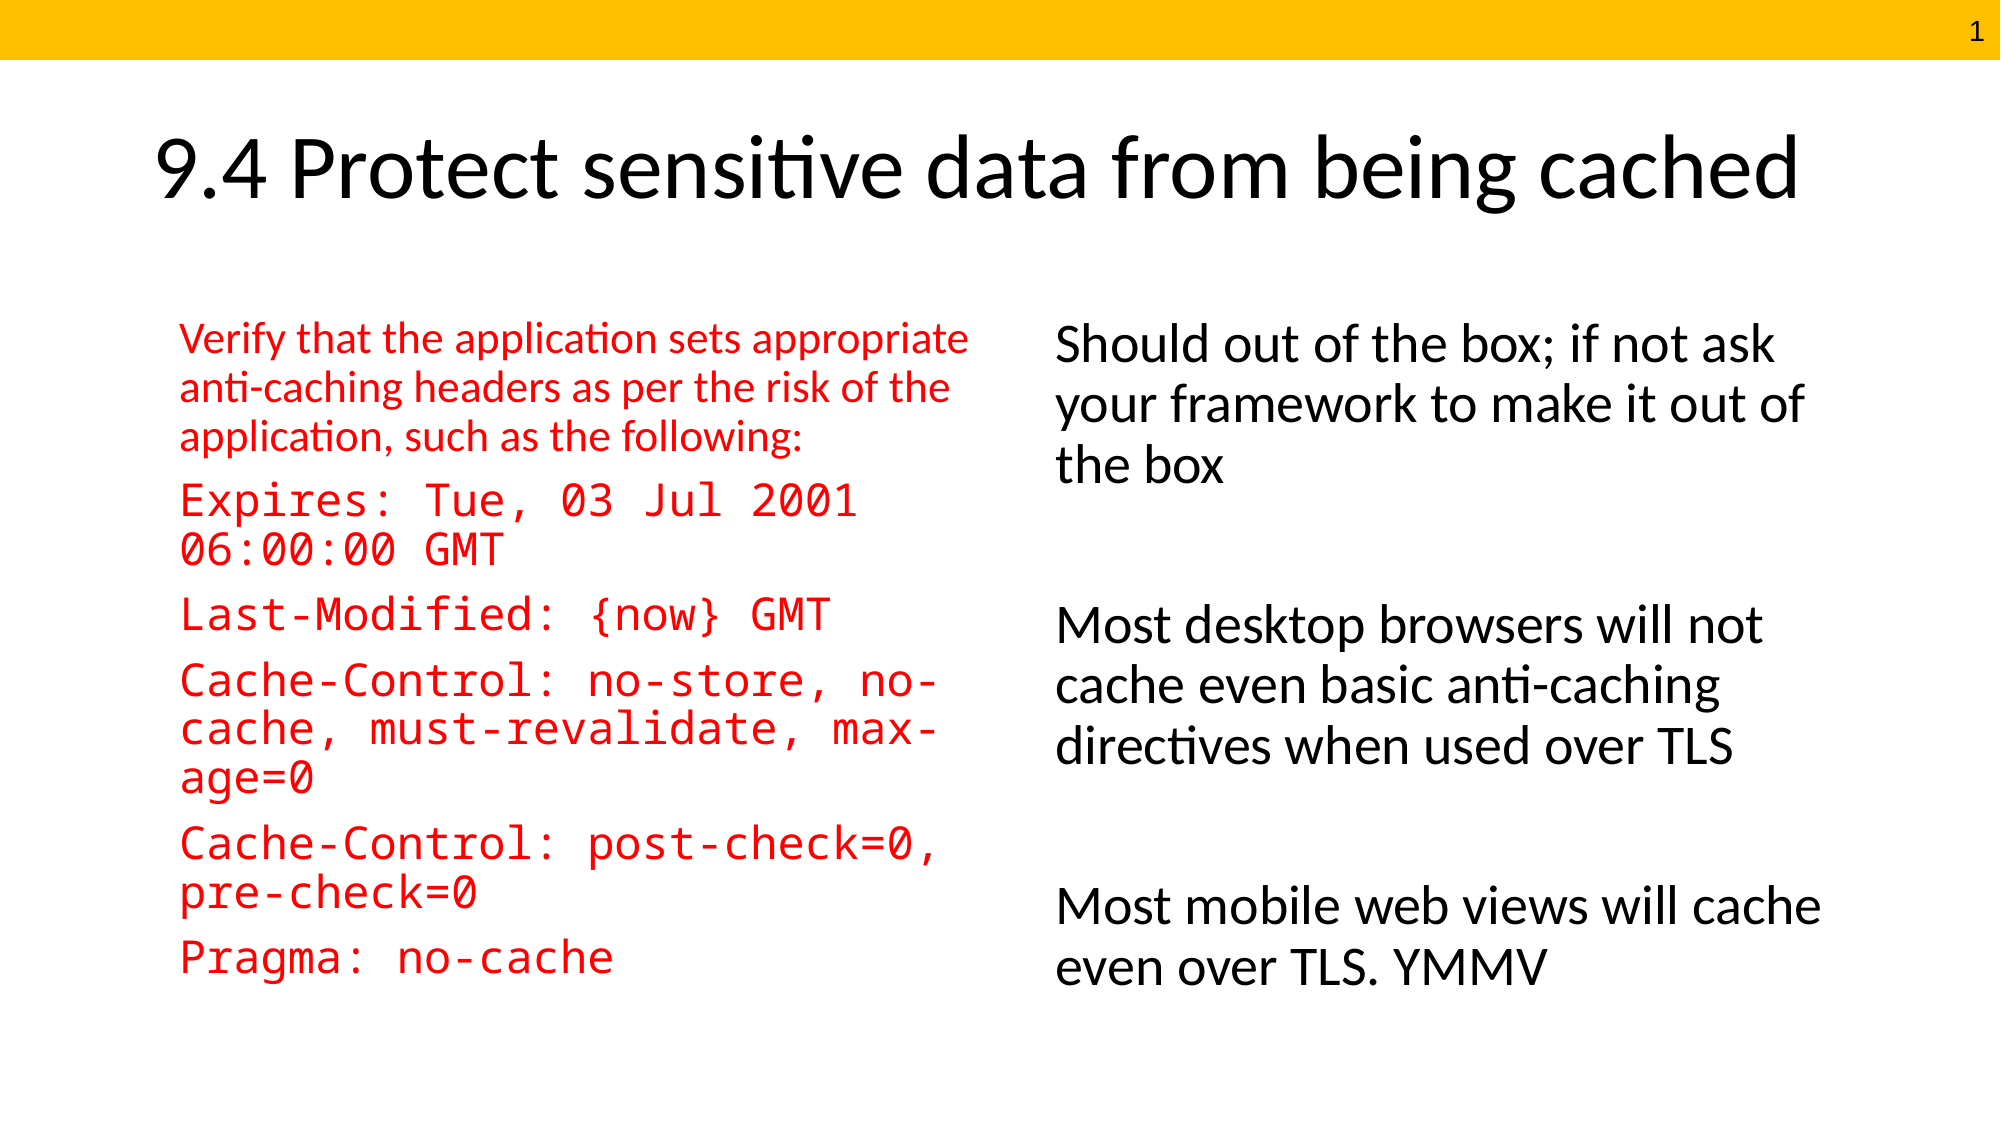

# 9.4 Protect sensitive data from being cached
Verify that the application sets appropriate anti-caching headers as per the risk of the application, such as the following:
Expires: Tue, 03 Jul 2001 06:00:00 GMT
Last-Modified: {now} GMT
Cache-Control: no-store, no-cache, must-revalidate, max-age=0
Cache-Control: post-check=0, pre-check=0
Pragma: no-cache
Should out of the box; if not ask your framework to make it out of the box

Most desktop browsers will not cache even basic anti-caching directives when used over TLS

Most mobile web views will cache even over TLS. YMMV